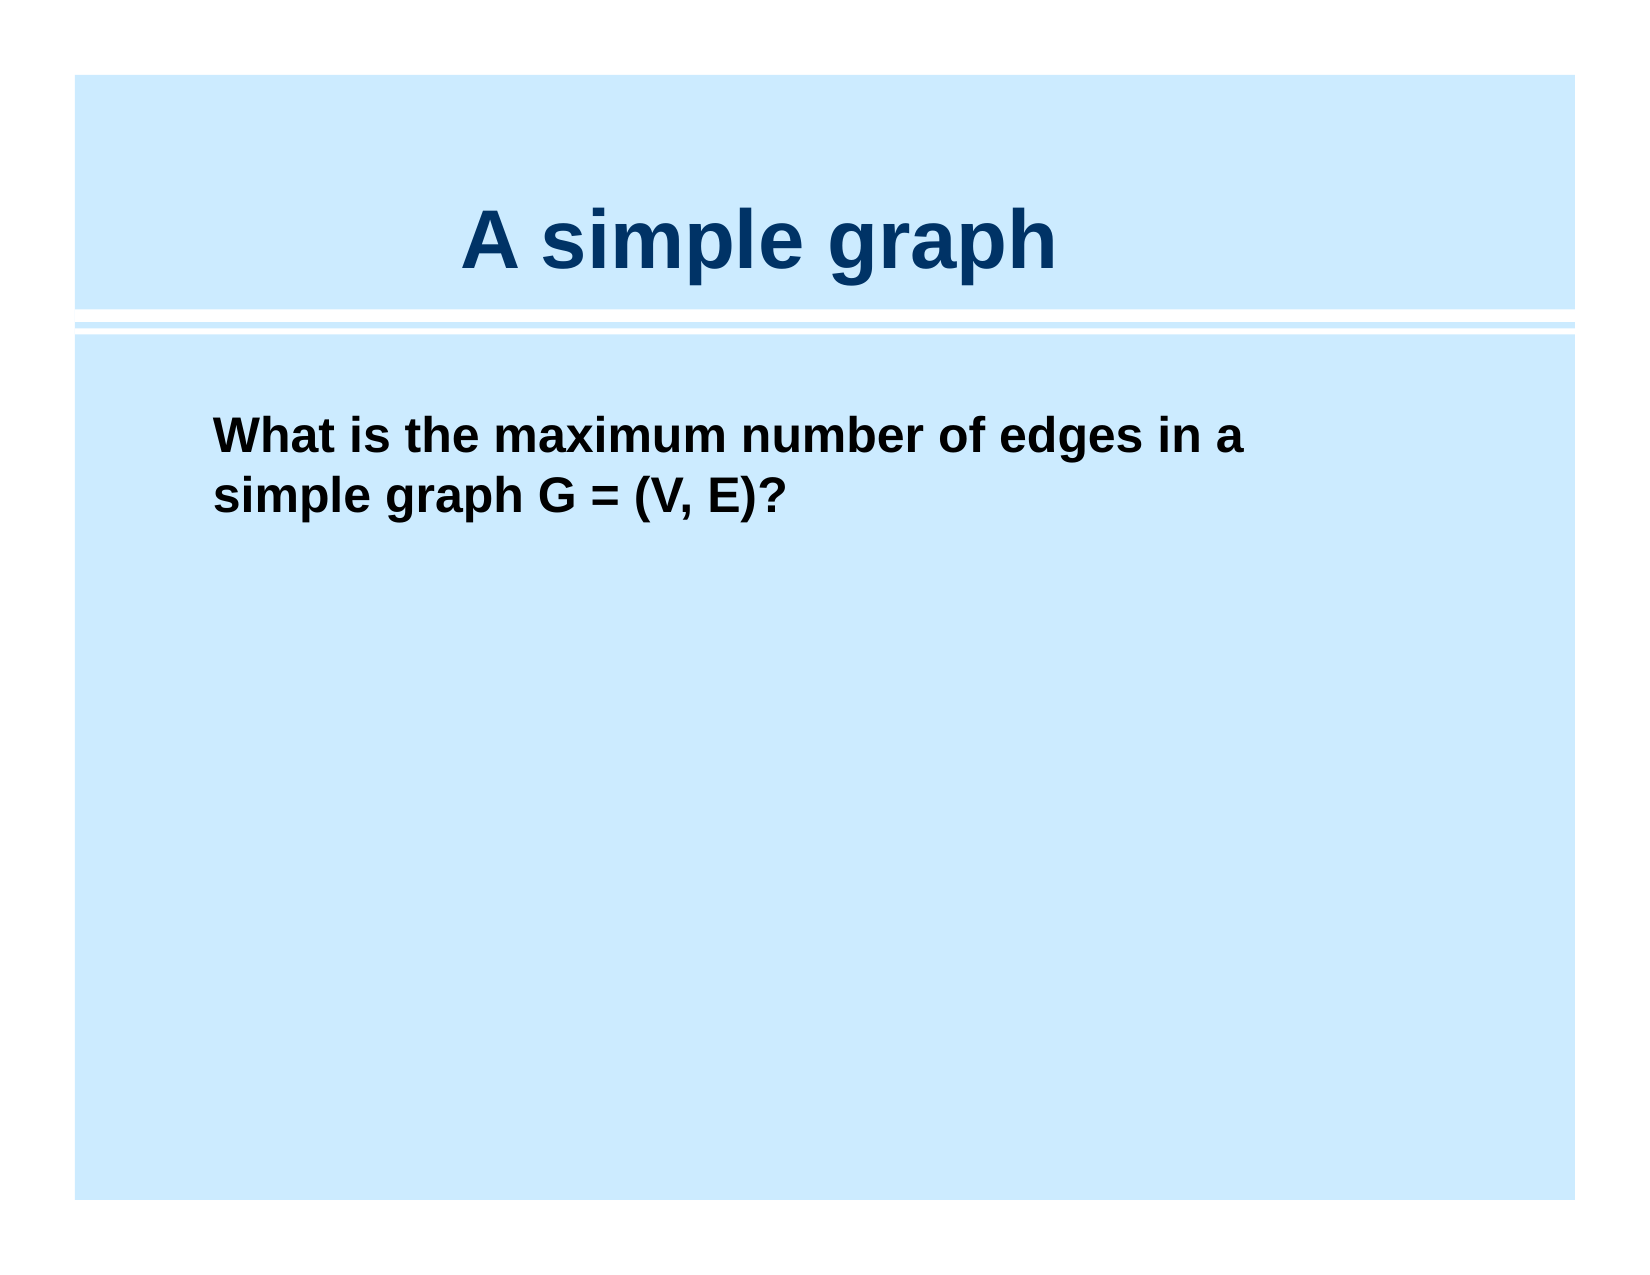

# A simple graph
What is the maximum number of edges in a simple graph G = (V, E)?